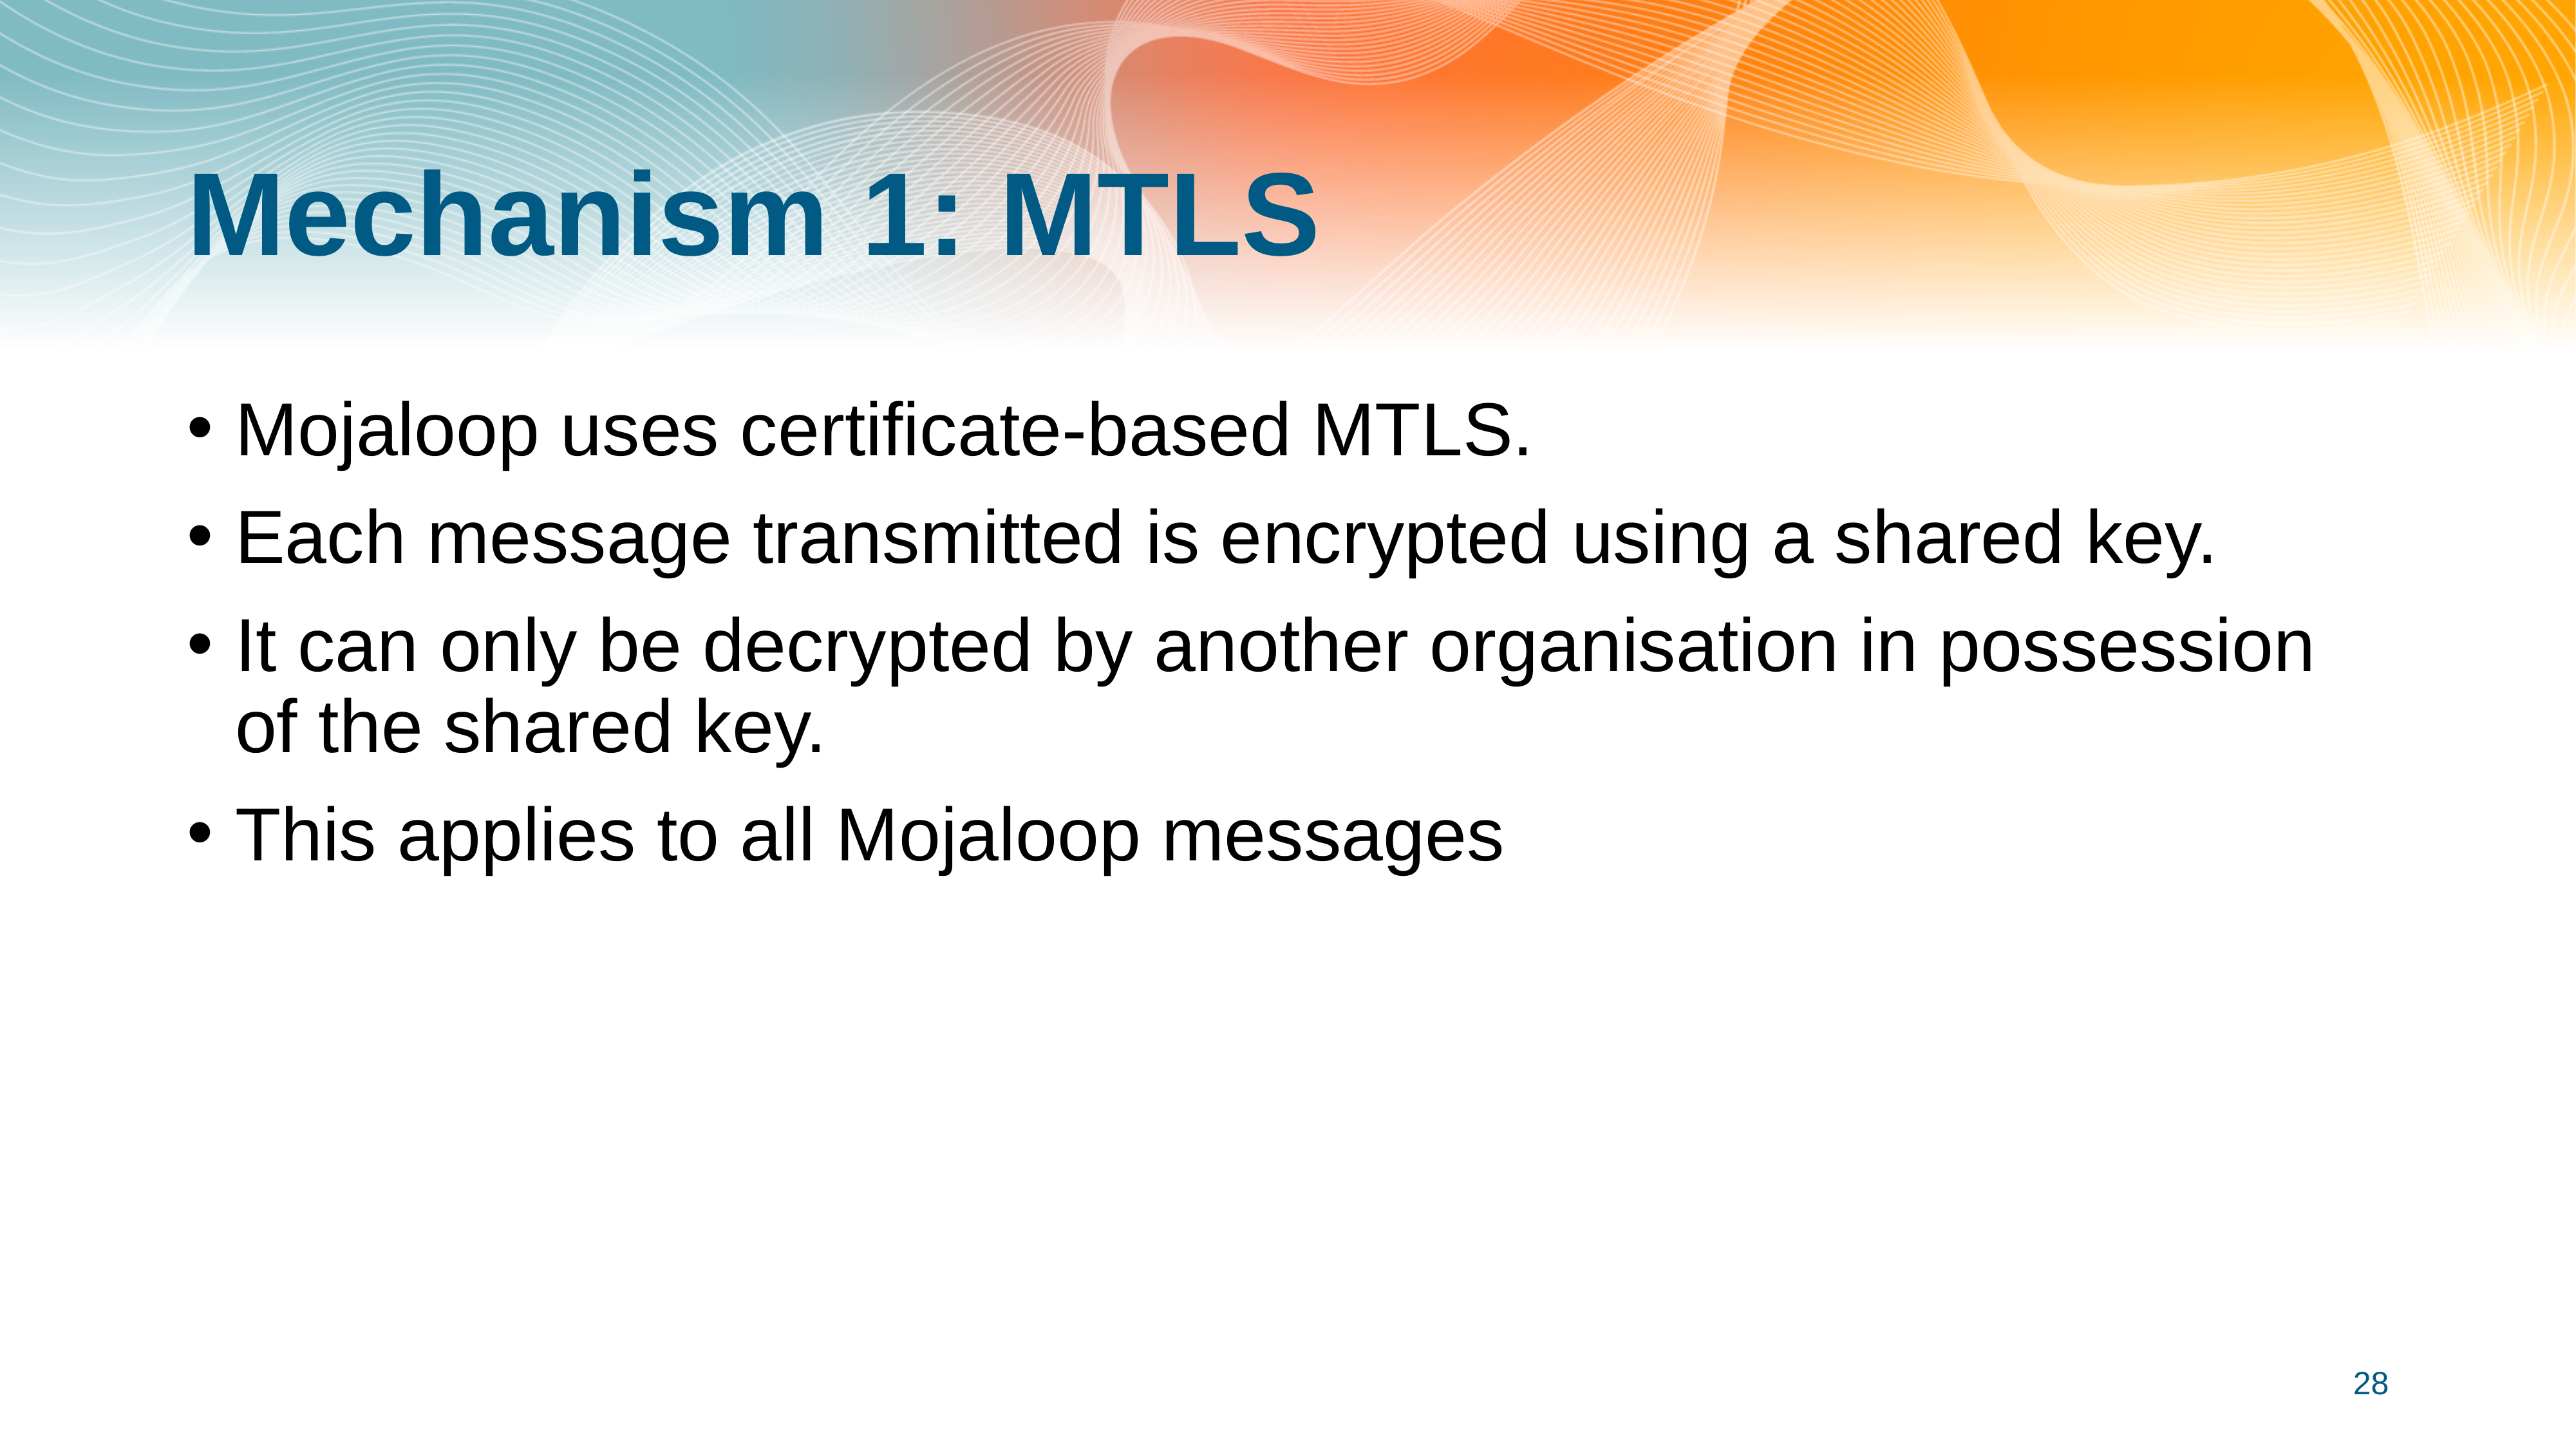

# Mechanism 1: MTLS
Mojaloop uses certificate-based MTLS.
Each message transmitted is encrypted using a shared key.
It can only be decrypted by another organisation in possession of the shared key.
This applies to all Mojaloop messages

28